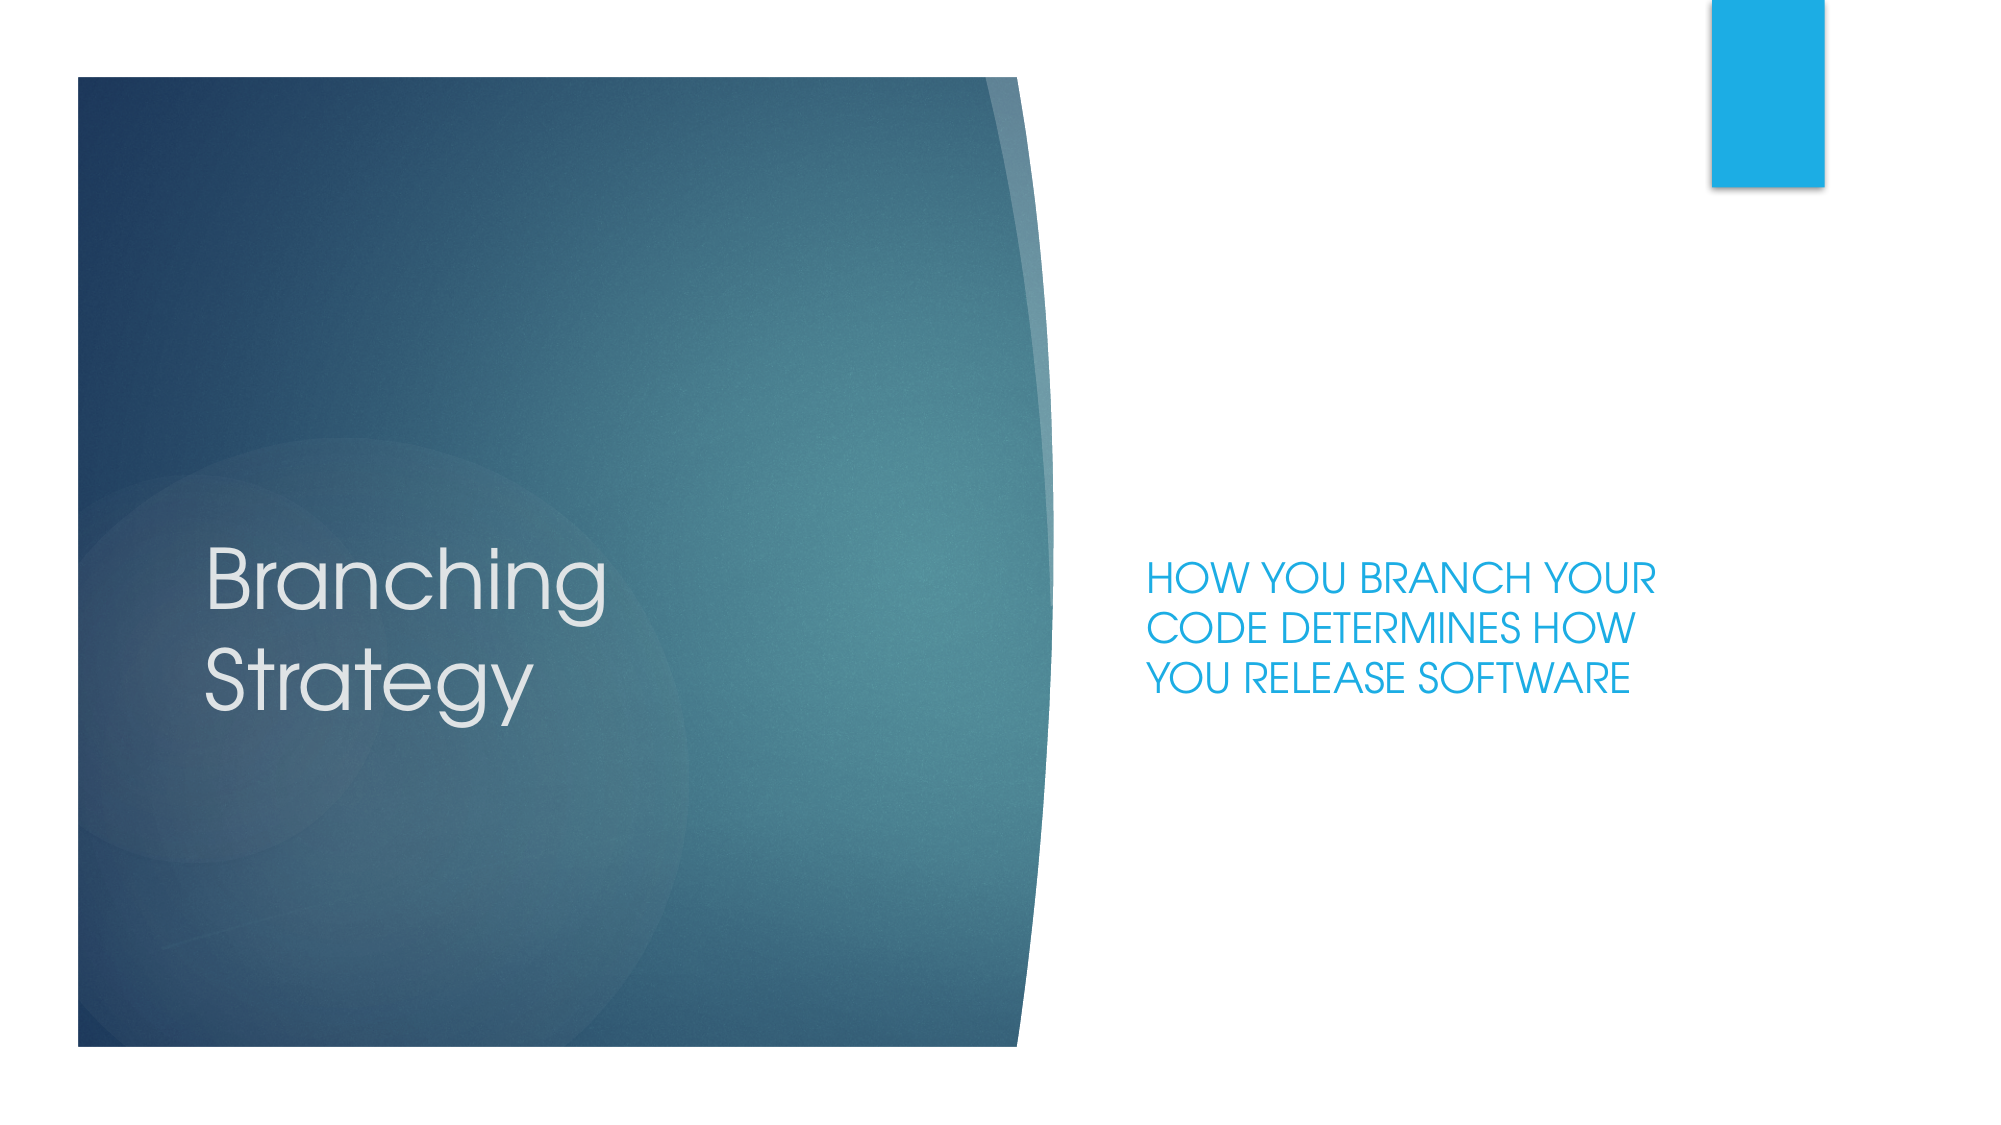

How you branch your code determines how you release software
# Branching Strategy